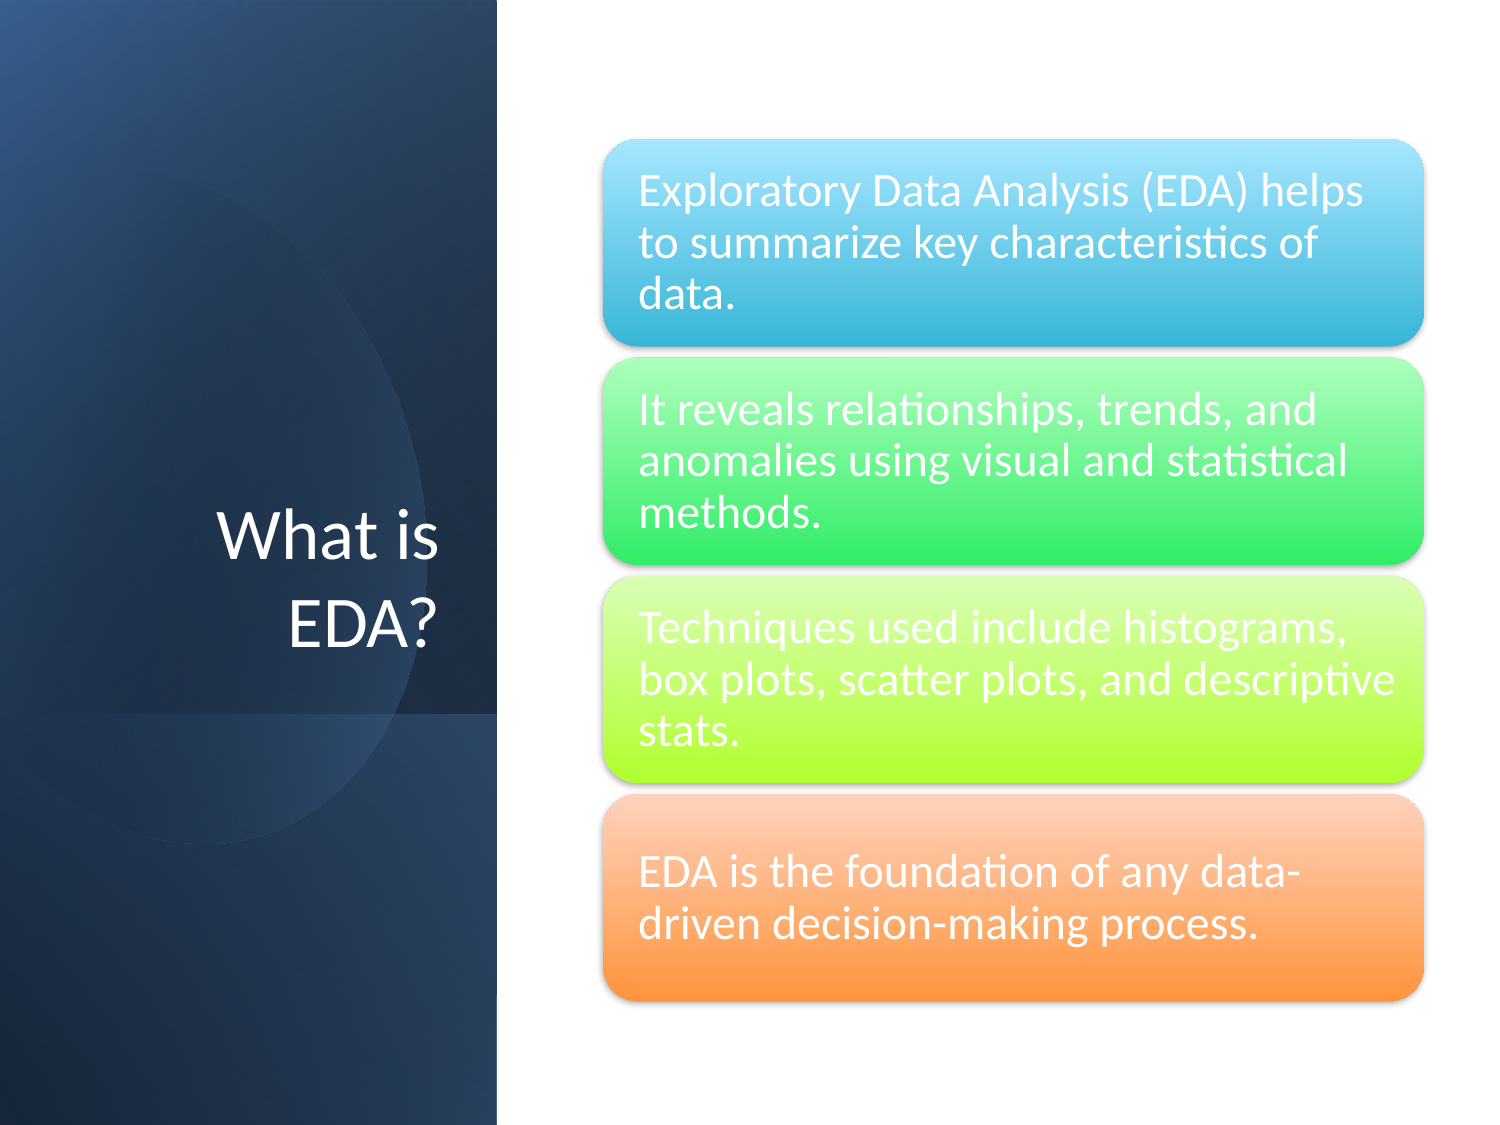

Exploratory Data Analysis (EDA) helps to summarize key characteristics of data.
It reveals relationships, trends, and anomalies using visual and statistical methods.
Techniques used include histograms, box plots, scatter plots, and descriptive stats.
EDA is the foundation of any data-driven decision-making process.

# What is EDA?